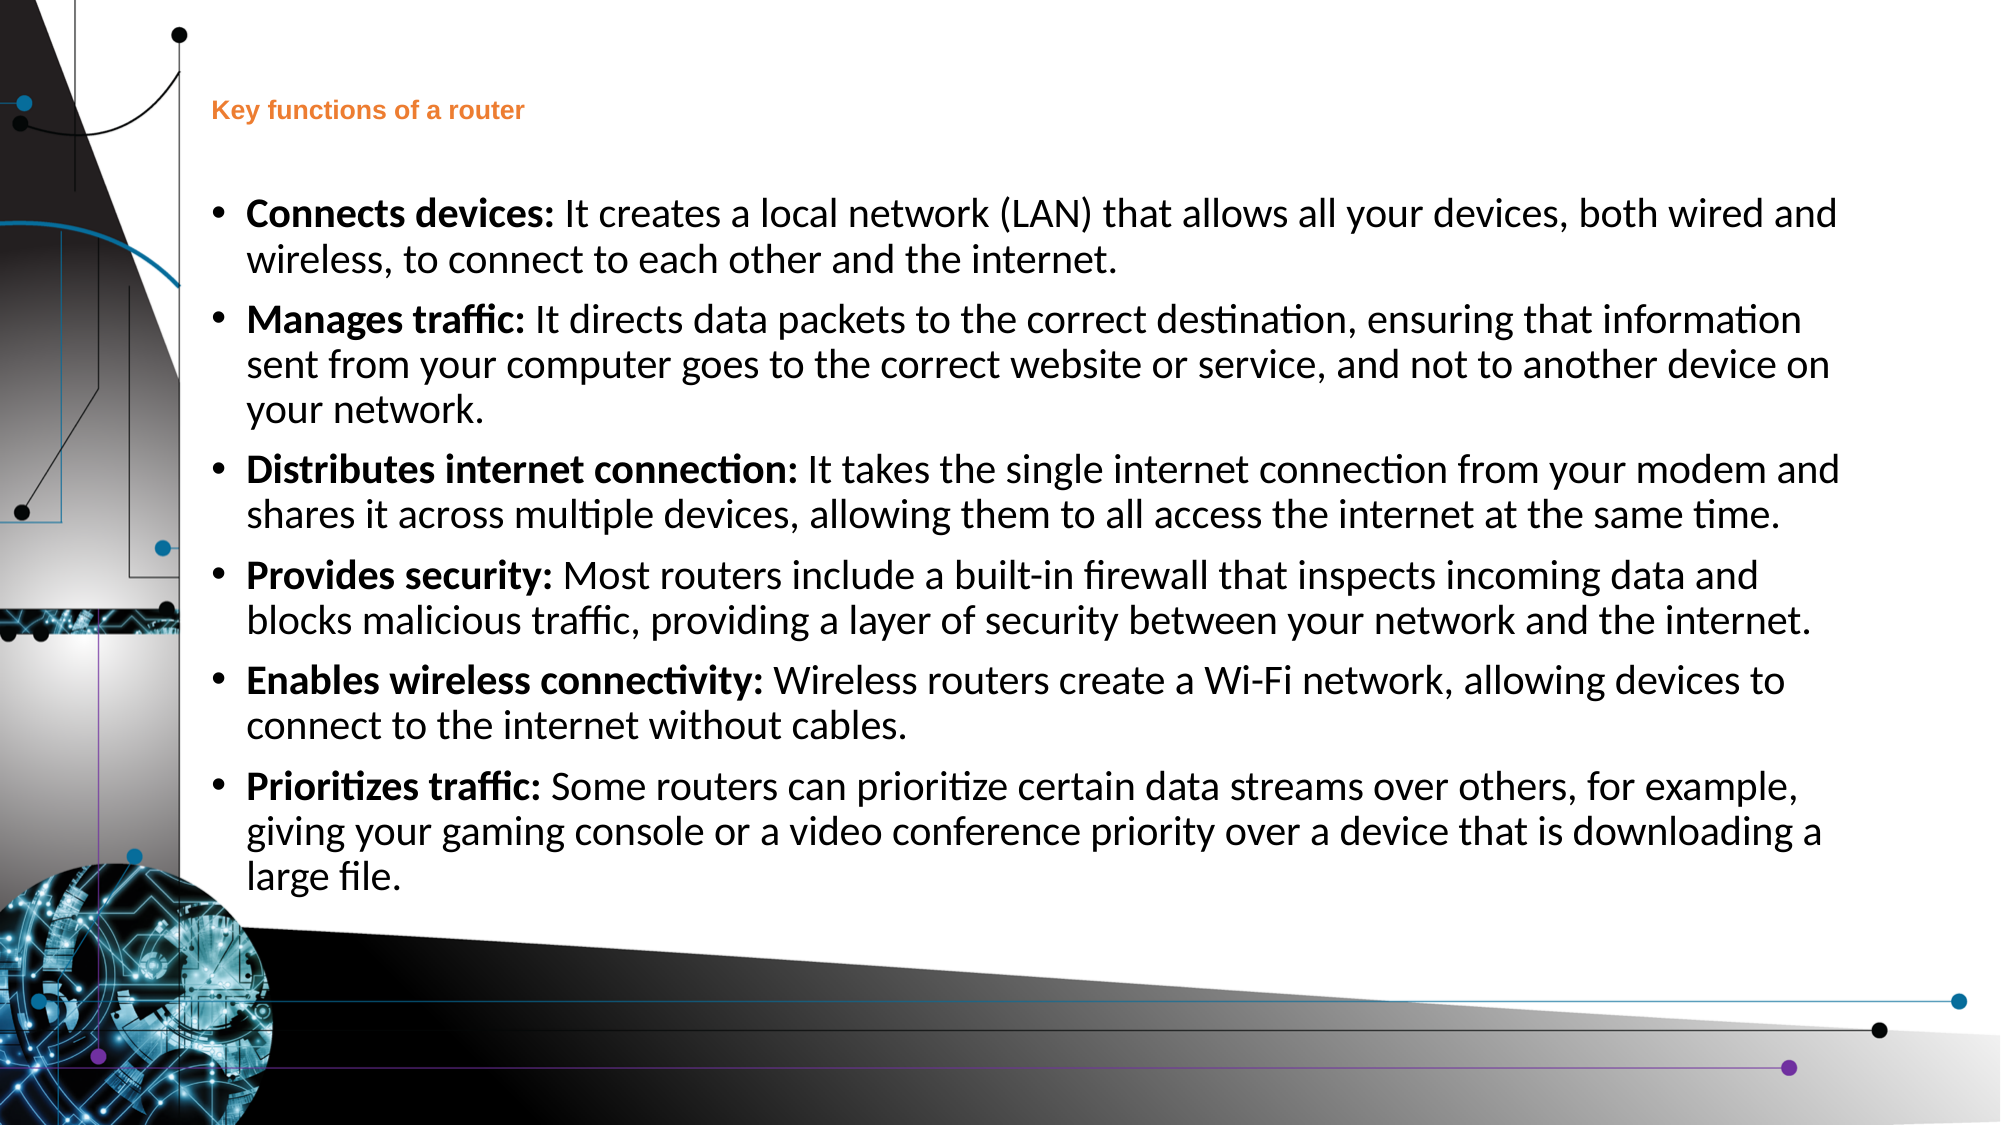

# Key functions of a router
Connects devices: It creates a local network (LAN) that allows all your devices, both wired and wireless, to connect to each other and the internet.
Manages traffic: It directs data packets to the correct destination, ensuring that information sent from your computer goes to the correct website or service, and not to another device on your network.
Distributes internet connection: It takes the single internet connection from your modem and shares it across multiple devices, allowing them to all access the internet at the same time.
Provides security: Most routers include a built-in firewall that inspects incoming data and blocks malicious traffic, providing a layer of security between your network and the internet.
Enables wireless connectivity: Wireless routers create a Wi-Fi network, allowing devices to connect to the internet without cables.
Prioritizes traffic: Some routers can prioritize certain data streams over others, for example, giving your gaming console or a video conference priority over a device that is downloading a large file.